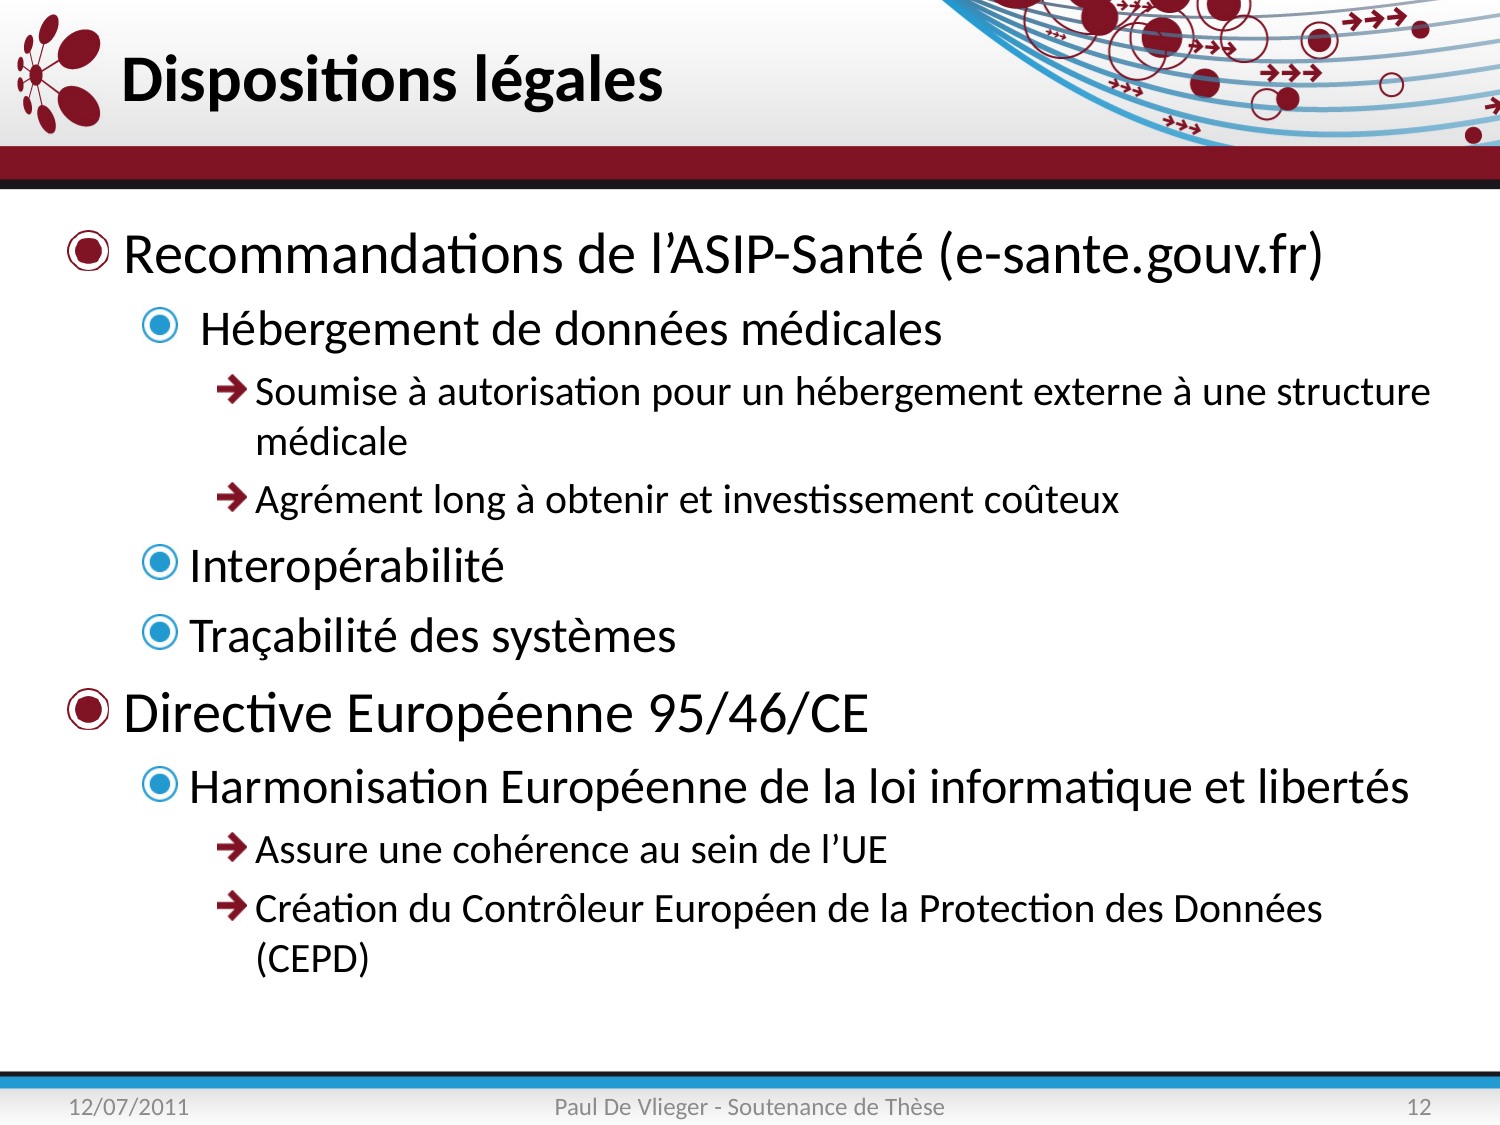

# Dispositions légales
Recommandations de l’ASIP-Santé (e-sante.gouv.fr)
 Hébergement de données médicales
Soumise à autorisation pour un hébergement externe à une structure médicale
Agrément long à obtenir et investissement coûteux
Interopérabilité
Traçabilité des systèmes
Directive Européenne 95/46/CE
Harmonisation Européenne de la loi informatique et libertés
Assure une cohérence au sein de l’UE
Création du Contrôleur Européen de la Protection des Données (CEPD)

12/07/2011
Paul De Vlieger - Soutenance de Thèse
12